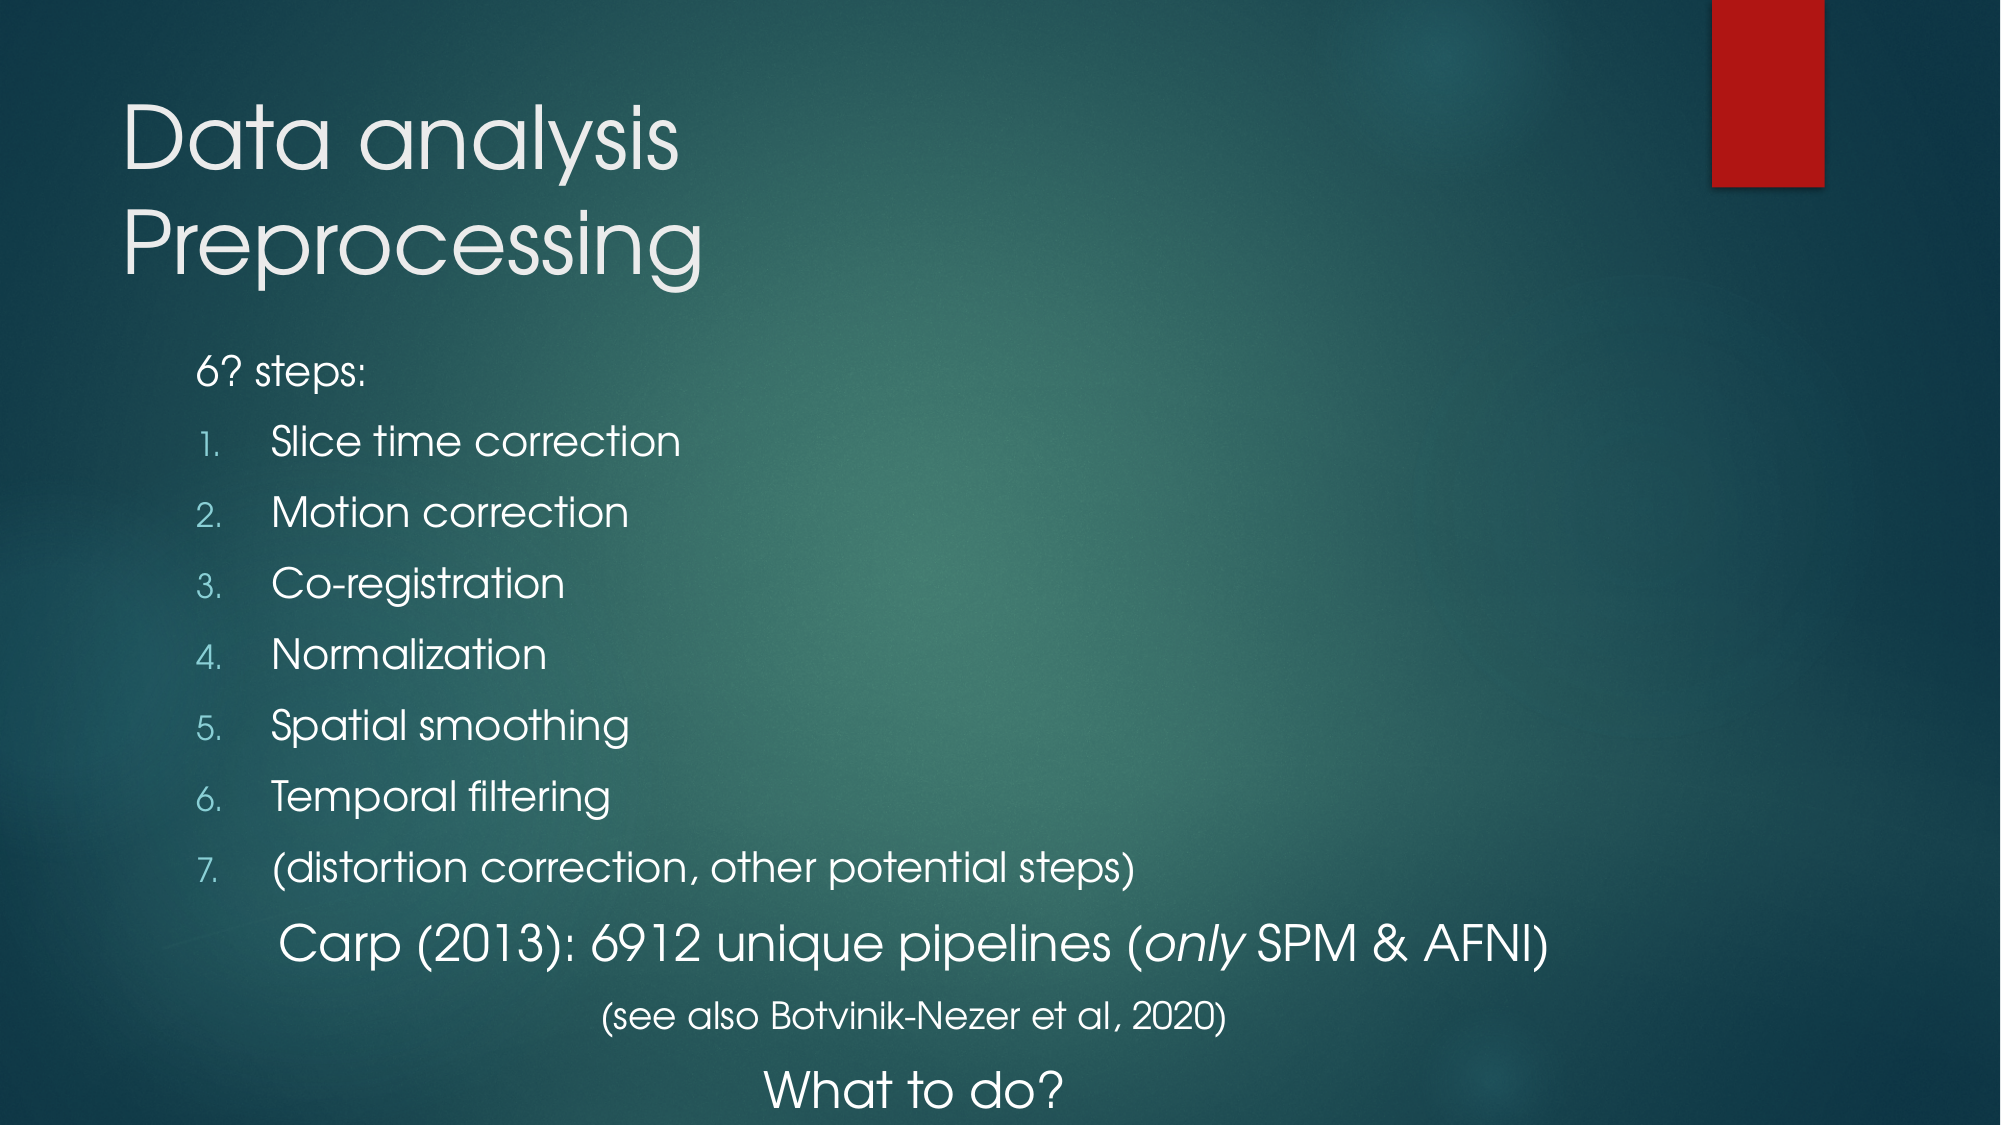

# Data analysis Preprocessing
6? steps:
Slice time correction
Motion correction
Co-registration
Normalization
Spatial smoothing
Temporal filtering
(distortion correction, other potential steps)
Carp (2013): 6912 unique pipelines (only SPM & AFNI)
(see also Botvinik-Nezer et al, 2020)
What to do?